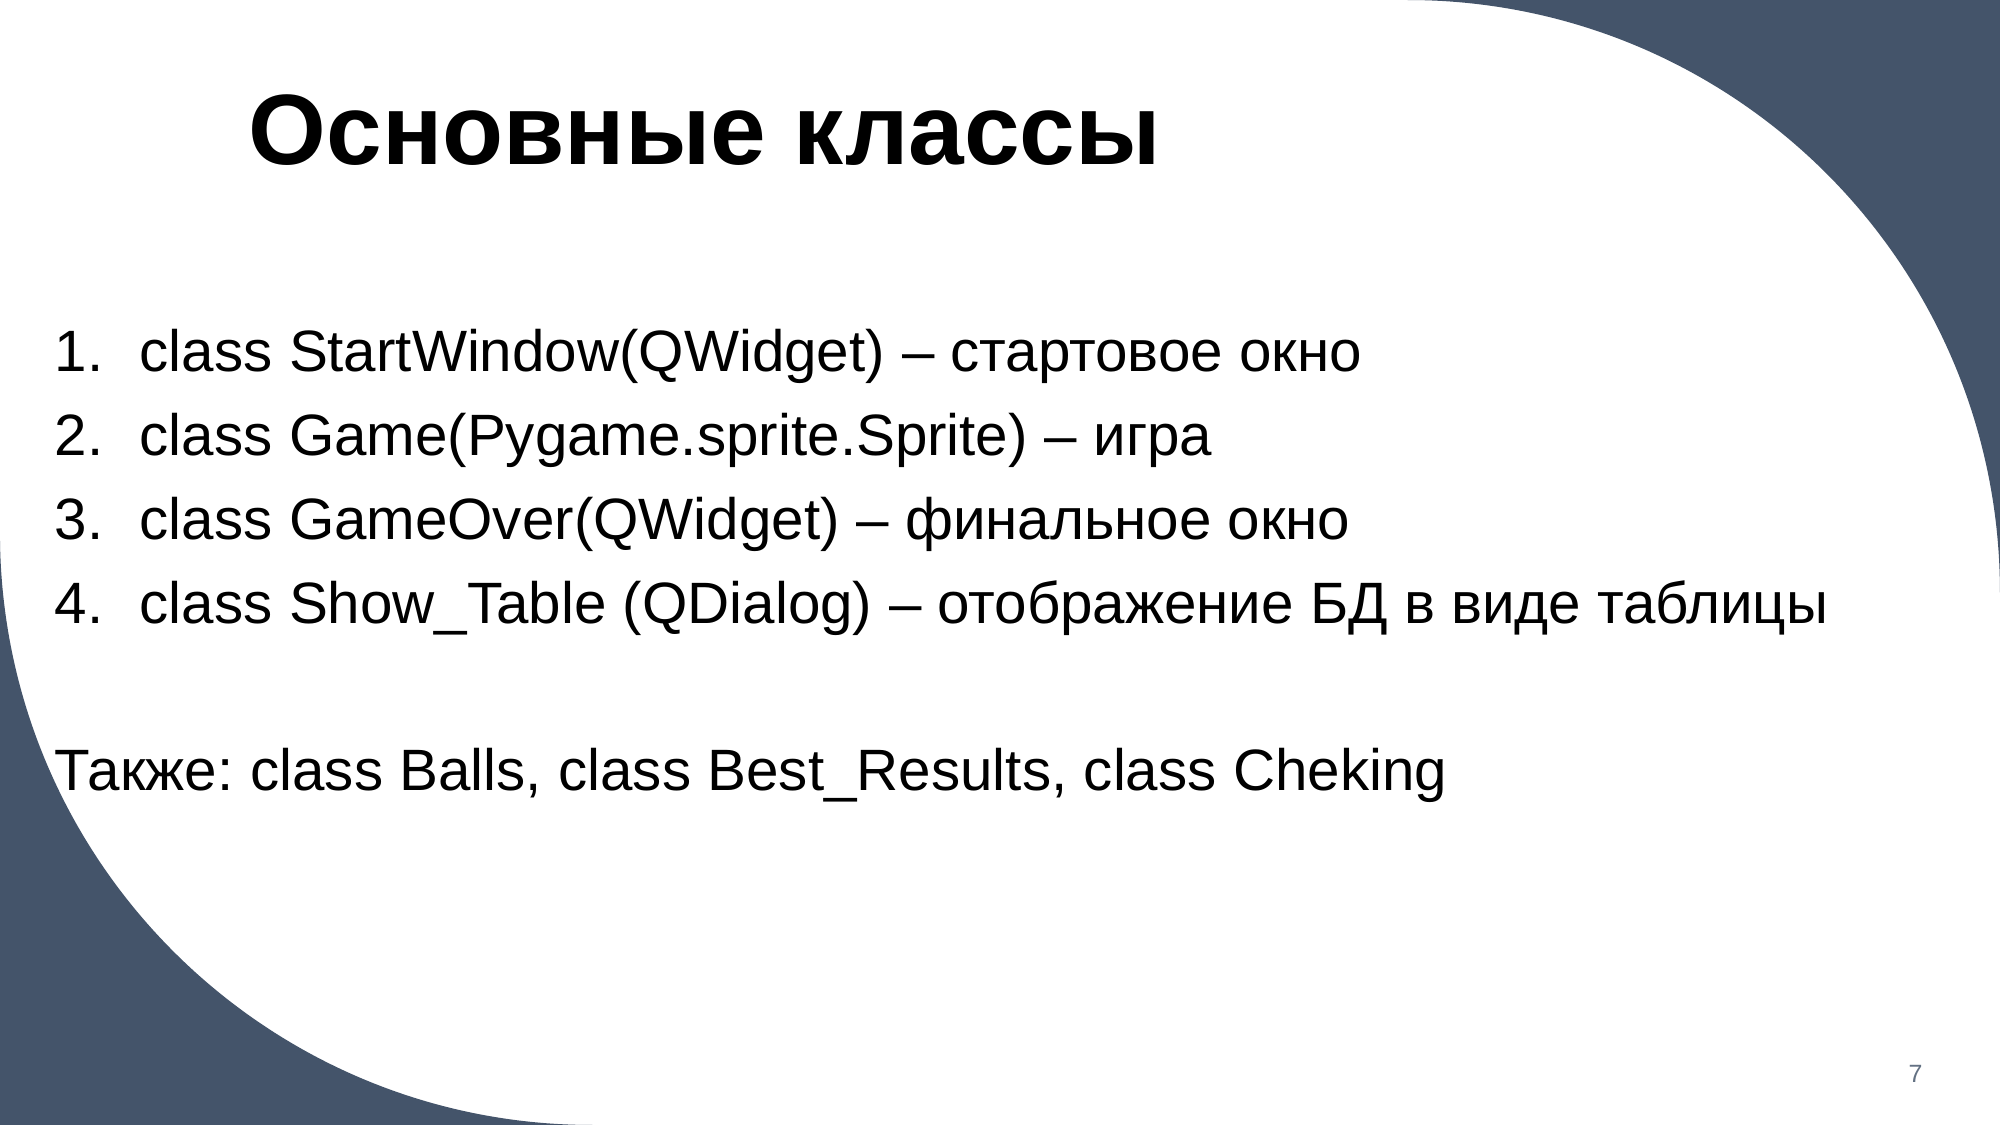

# Основные классы
class StartWindow(QWidget) – стартовое окно
class Game(Pygame.sprite.Sprite) – игра
class GameOver(QWidget) – финальное окно
class Show_Table (QDialog) – отображение БД в виде таблицы

Также: class Balls, class Best_Results, class Cheking

7